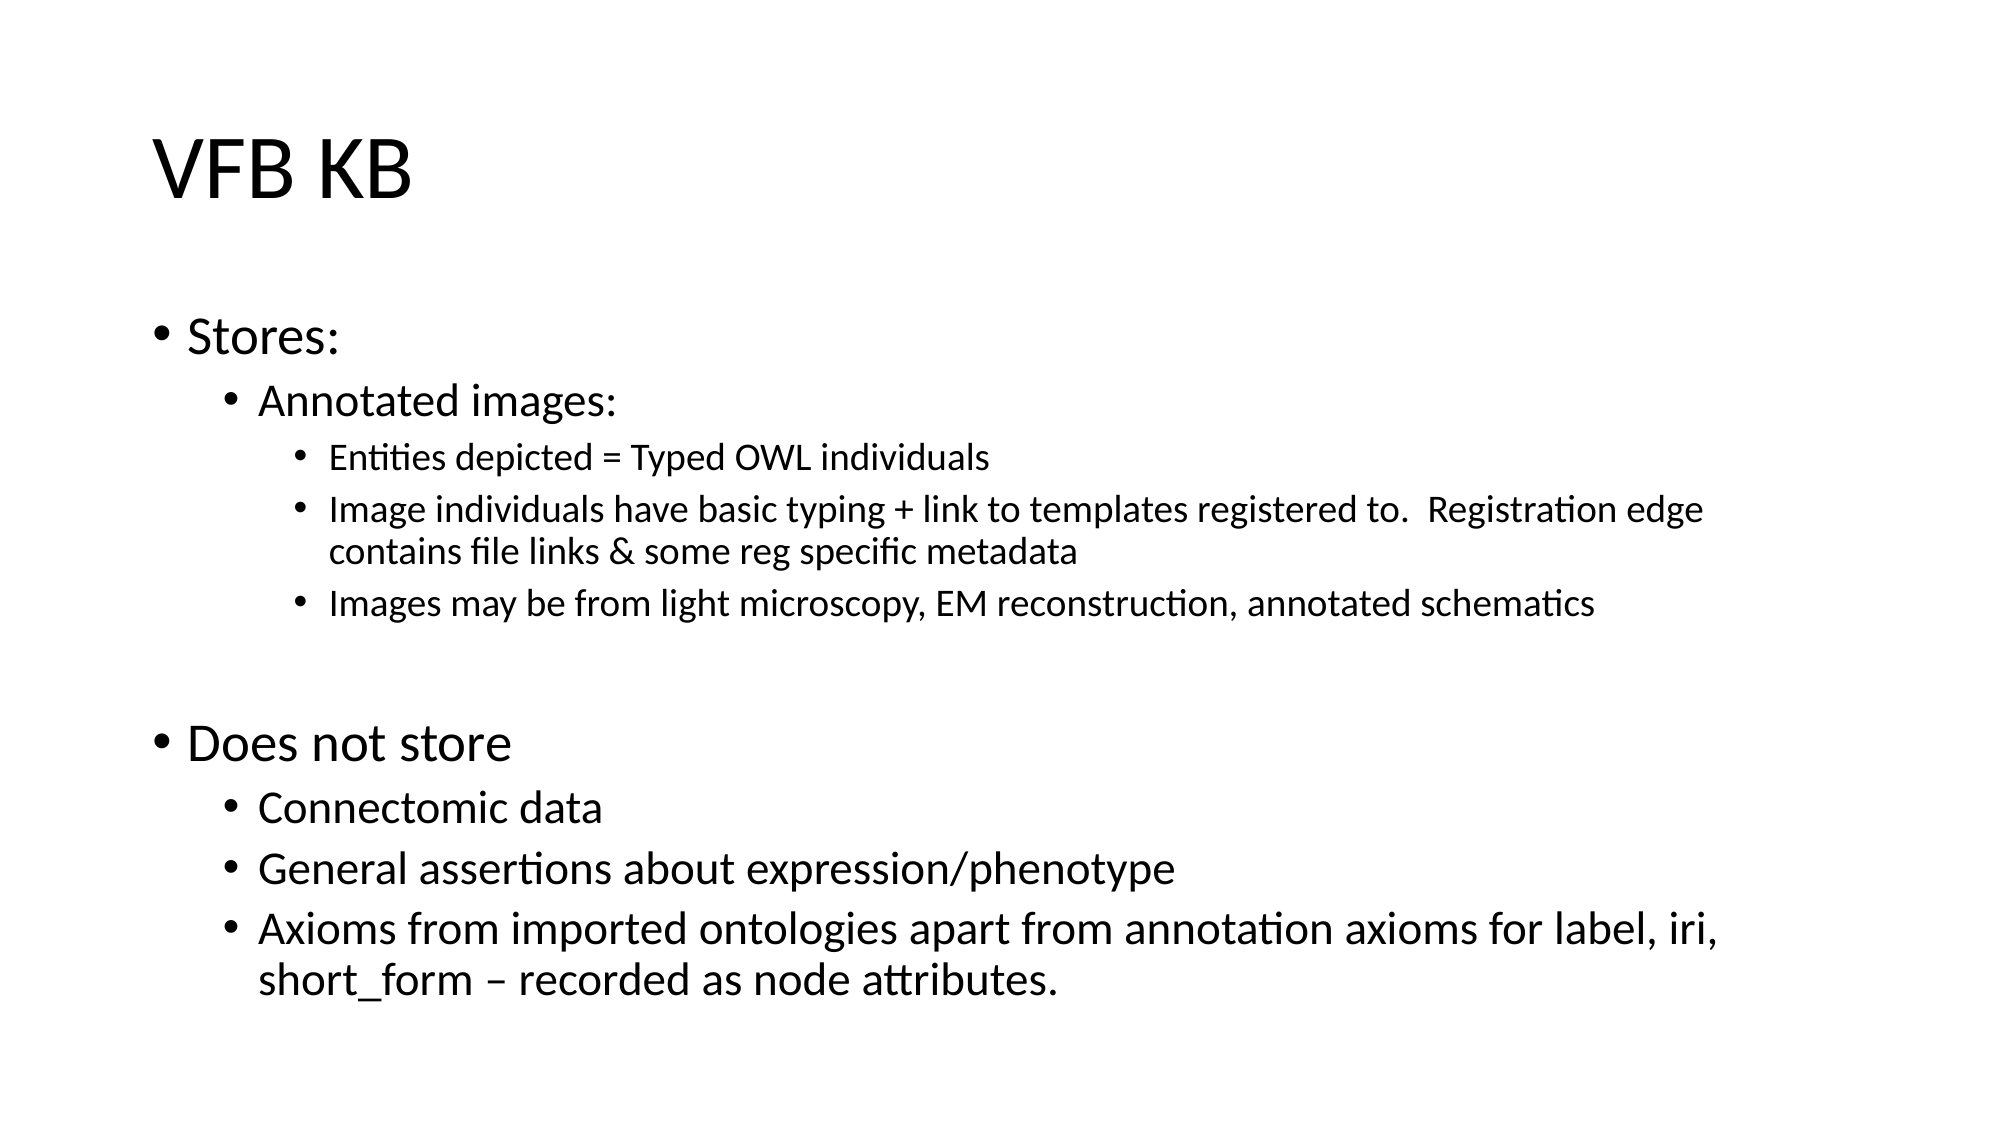

# VFB KB
Stores:
Annotated images:
Entities depicted = Typed OWL individuals
Image individuals have basic typing + link to templates registered to.  Registration edge contains file links & some reg specific metadata
Images may be from light microscopy, EM reconstruction, annotated schematics

Does not store
Connectomic data
General assertions about expression/phenotype
Axioms from imported ontologies apart from annotation axioms for label, iri, short_form – recorded as node attributes.